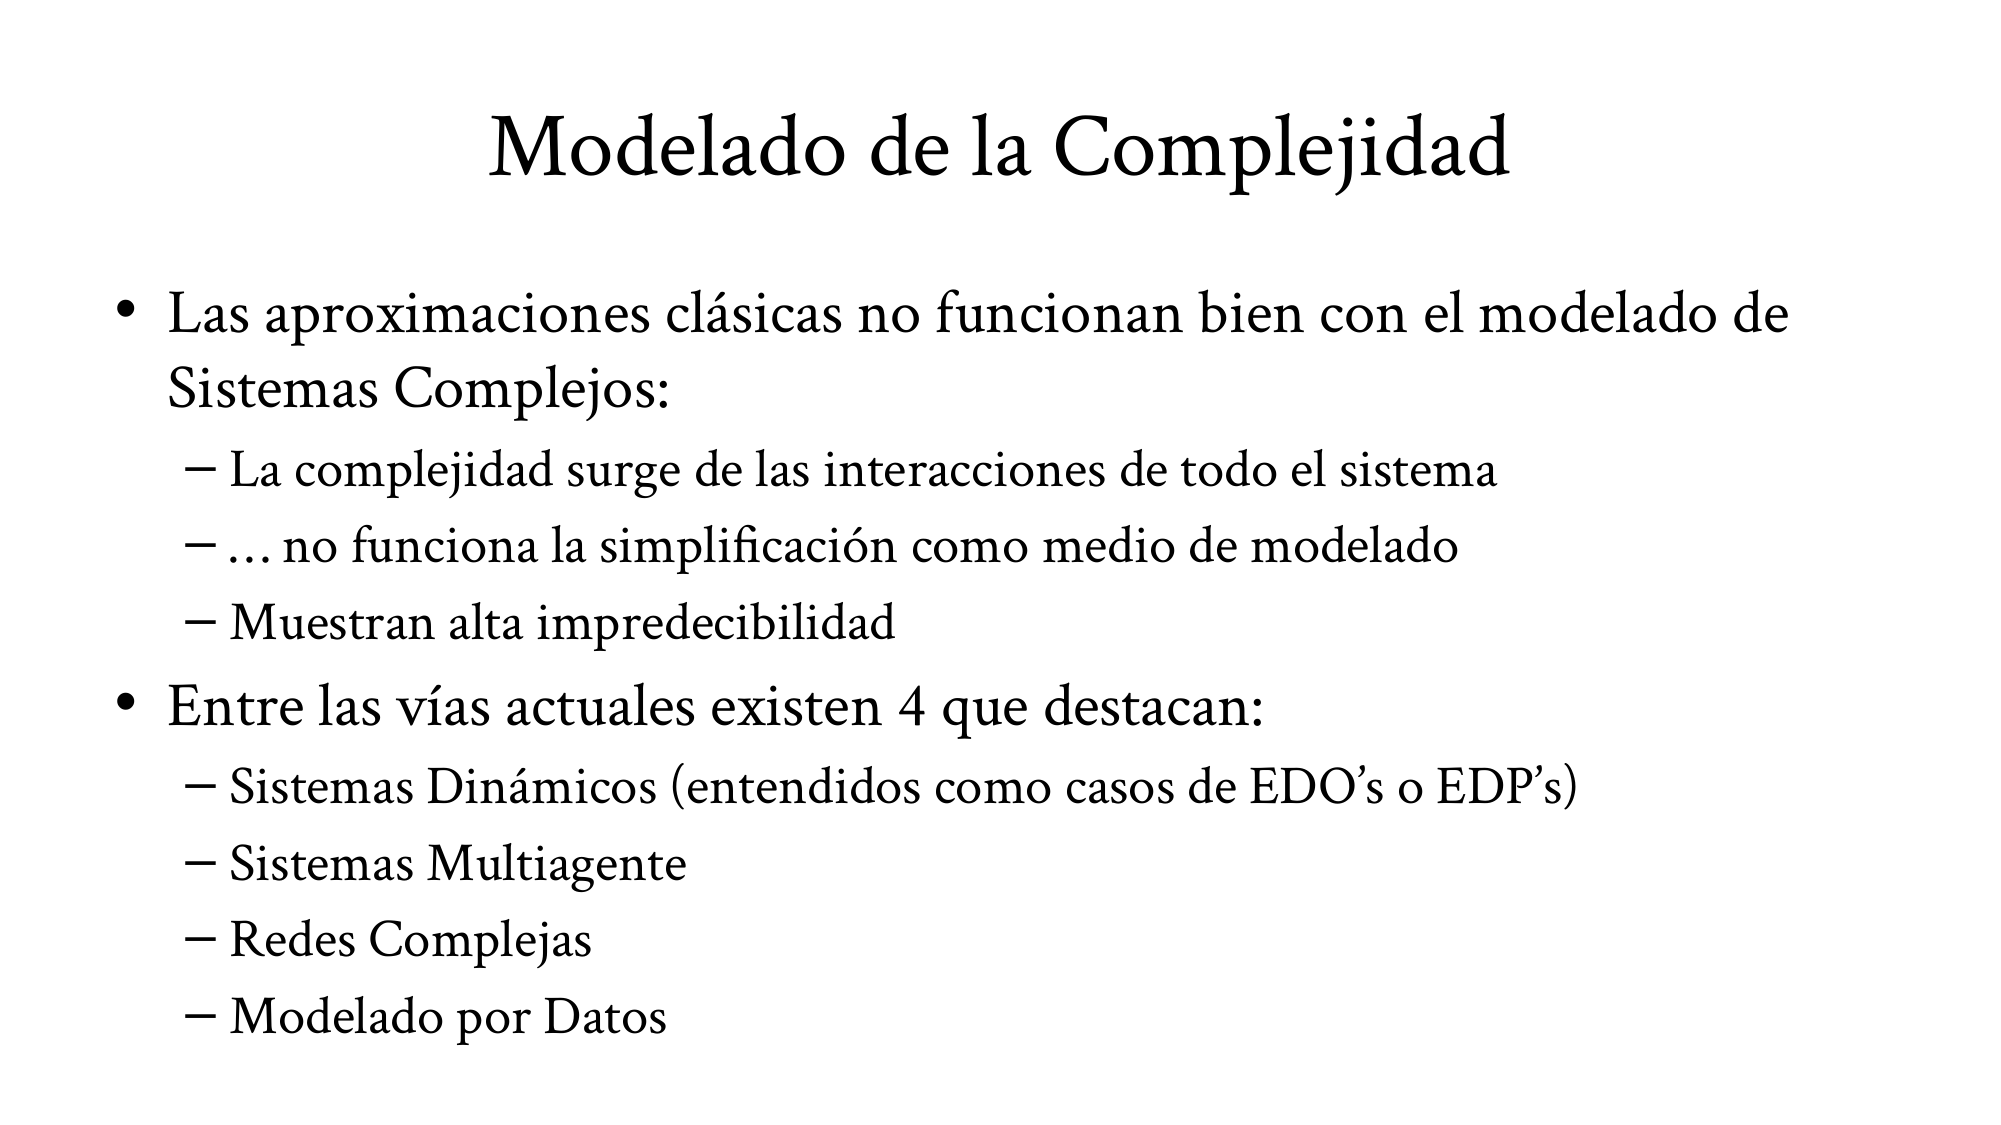

# Modelado de la Complejidad
Las aproximaciones clásicas no funcionan bien con el modelado de Sistemas Complejos:
La complejidad surge de las interacciones de todo el sistema
… no funciona la simplificación como medio de modelado
Muestran alta impredecibilidad
Entre las vías actuales existen 4 que destacan:
Sistemas Dinámicos (entendidos como casos de EDO’s o EDP’s)
Sistemas Multiagente
Redes Complejas
Modelado por Datos